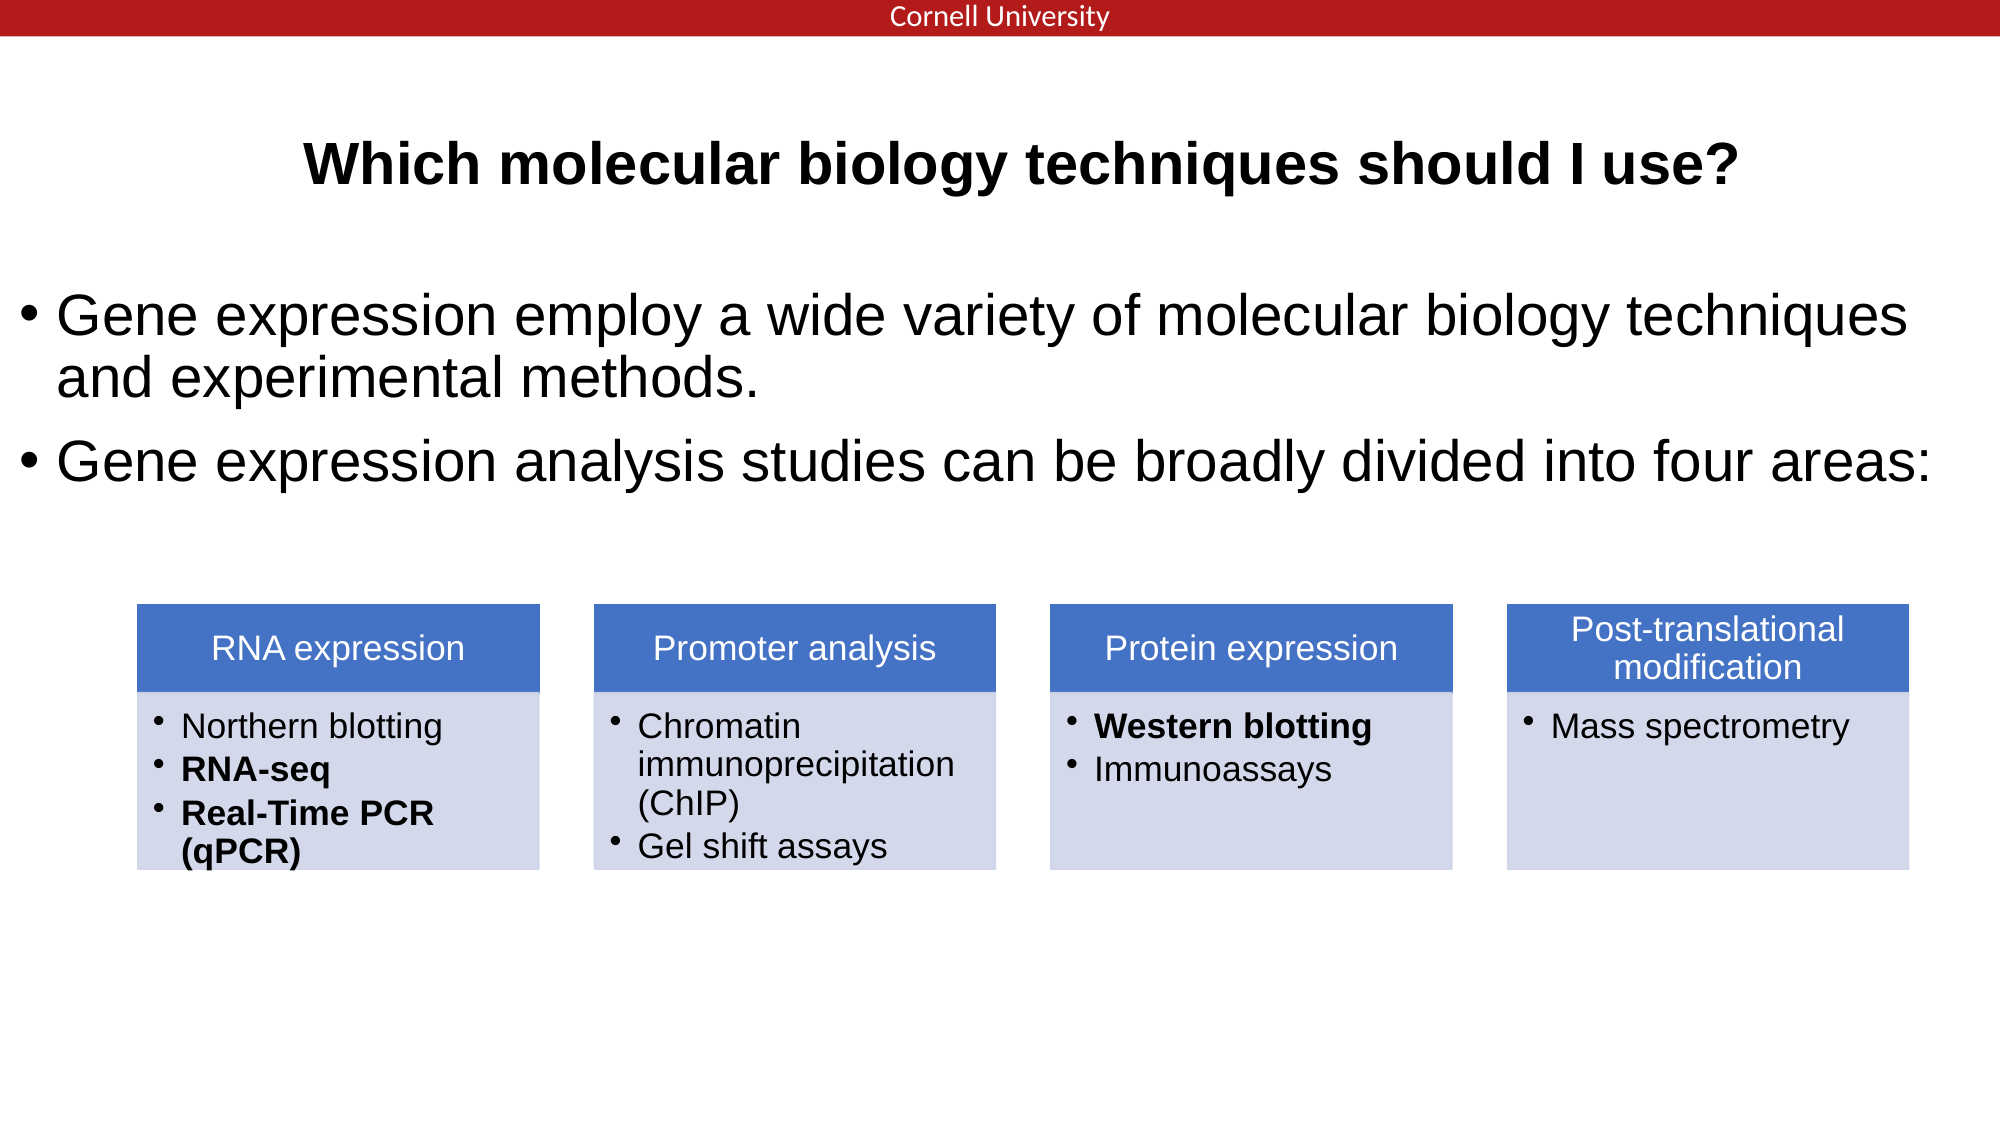

# Which molecular biology techniques should I use?
Gene expression employ a wide variety of molecular biology techniques and experimental methods.
Gene expression analysis studies can be broadly divided into four areas:

RNA expression
Northern blotting
RNA-seq
Real-Time PCR (qPCR)
Promoter analysis
Chromatin immunoprecipitation (ChIP)
Gel shift assays
Protein expression
Western blotting
Immunoassays
Post-translational modification
Mass spectrometry